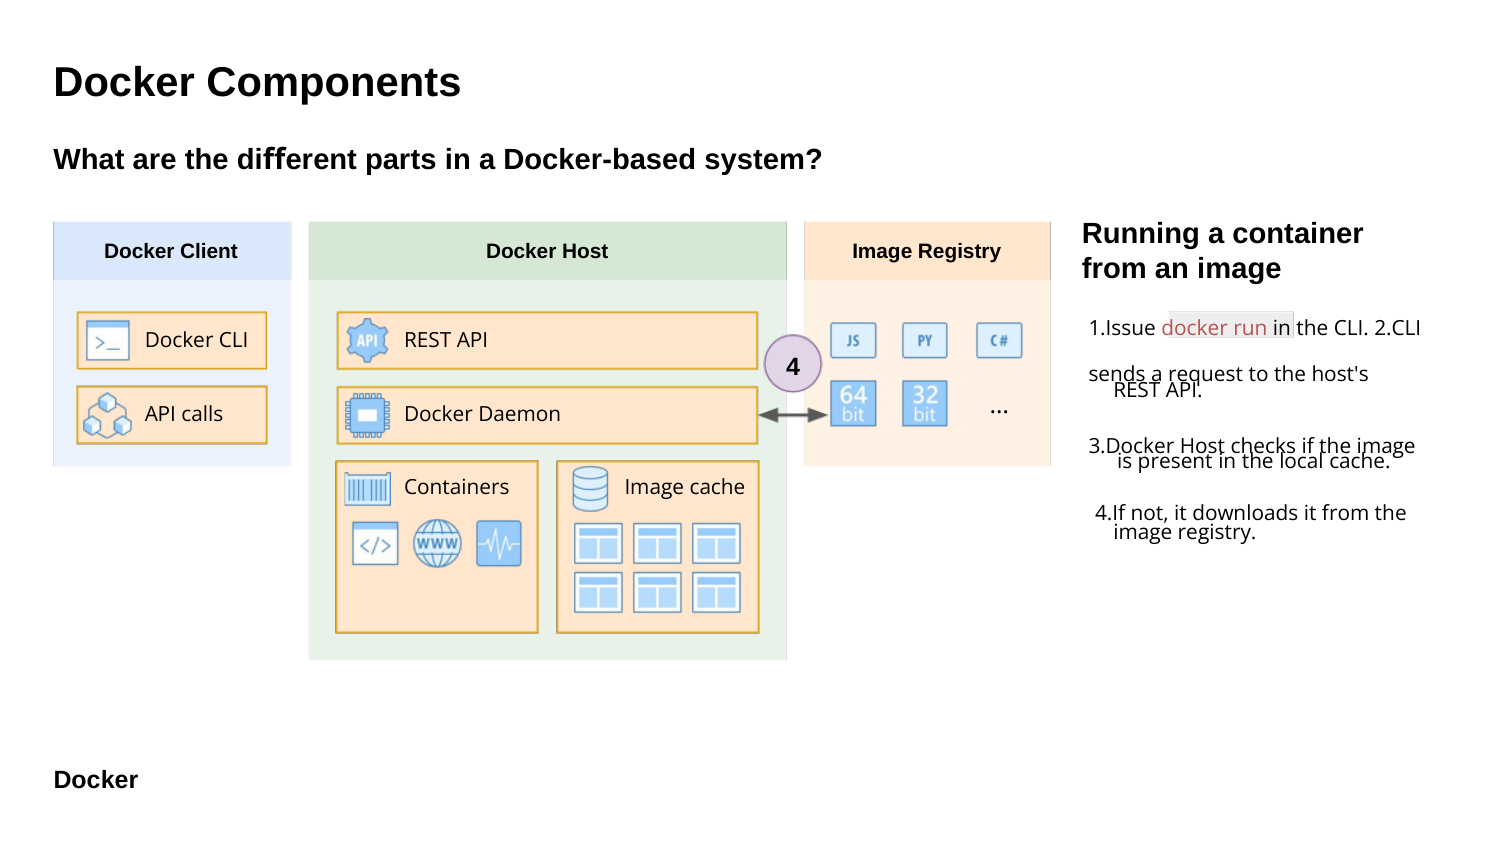

Docker Components

What are the diﬀerent parts in a Docker-based system?

Running a container from an image
Docker Host
Image Registry
Docker Client
1.Issue docker run in the CLI. 2.CLI sends a request to the host's

Docker CLI
REST API

4

…

REST API.

API calls
Docker Daemon
3.Docker Host checks if the image

is present in the local cache.
4.If not, it downloads it from the

Containers
Image cache

image registry.

Docker